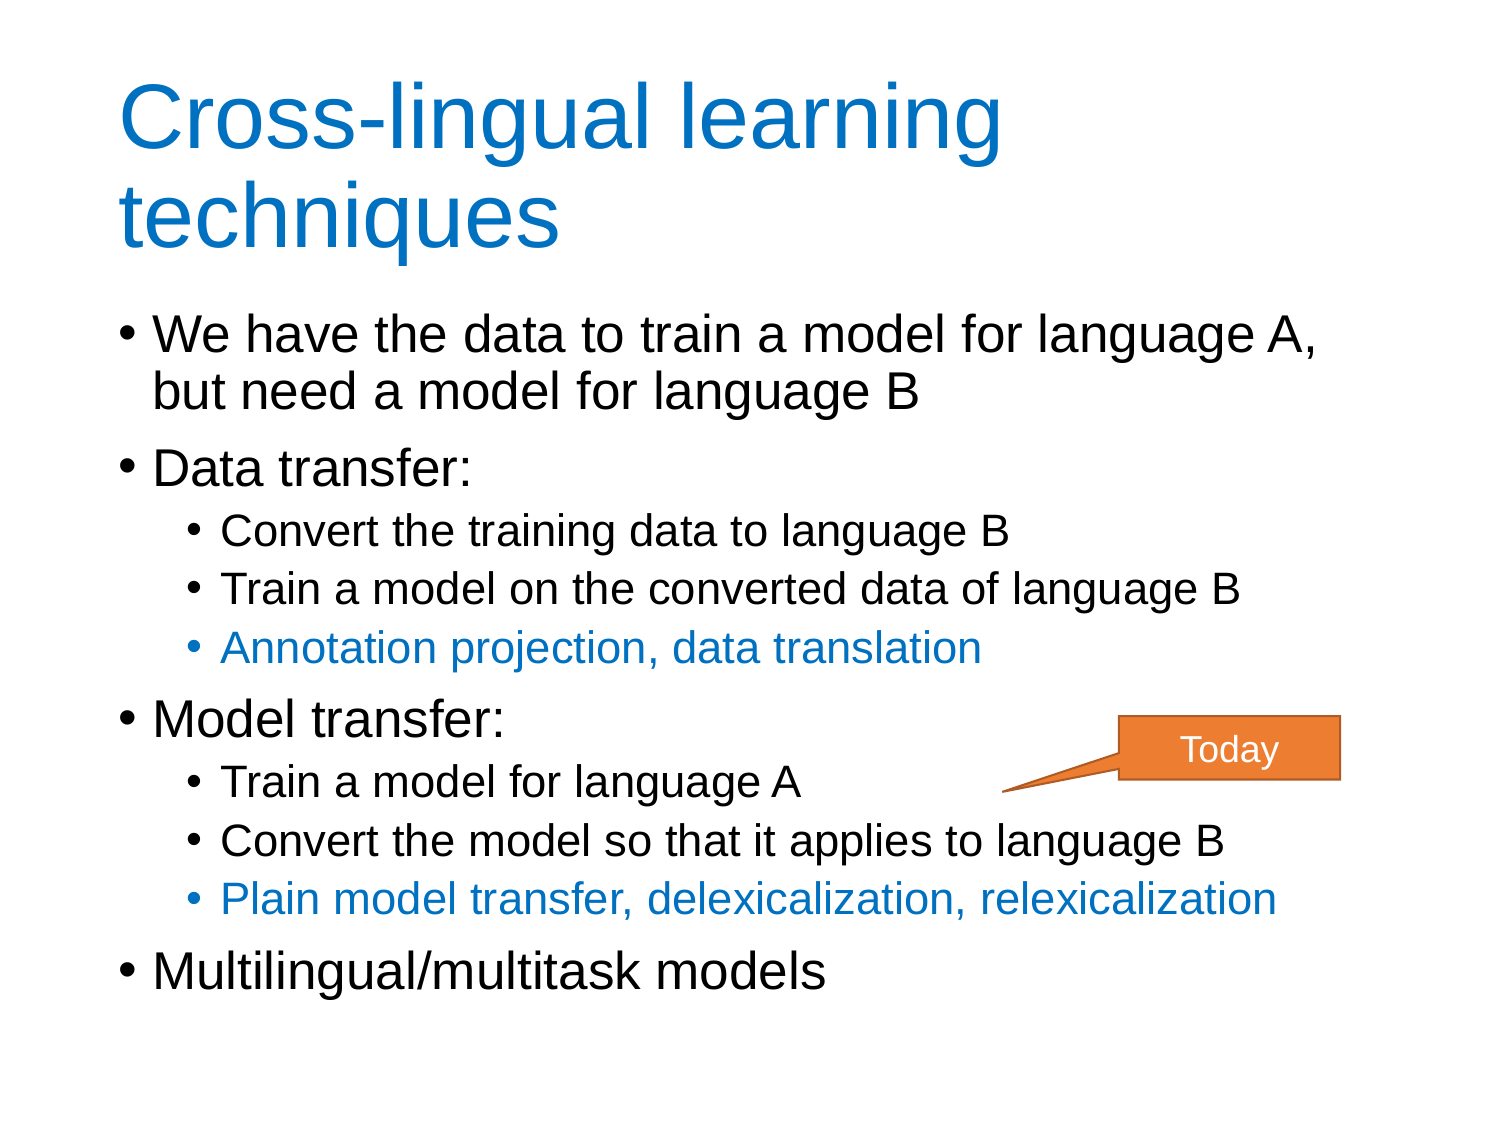

# Cross-lingual learning techniques
We have the data to train a model for language A, but need a model for language B
Data transfer:
Convert the training data to language B
Train a model on the converted data of language B
Annotation projection, data translation
Model transfer:
Train a model for language A
Convert the model so that it applies to language B
Plain model transfer, delexicalization, relexicalization
Multilingual/multitask models
Today